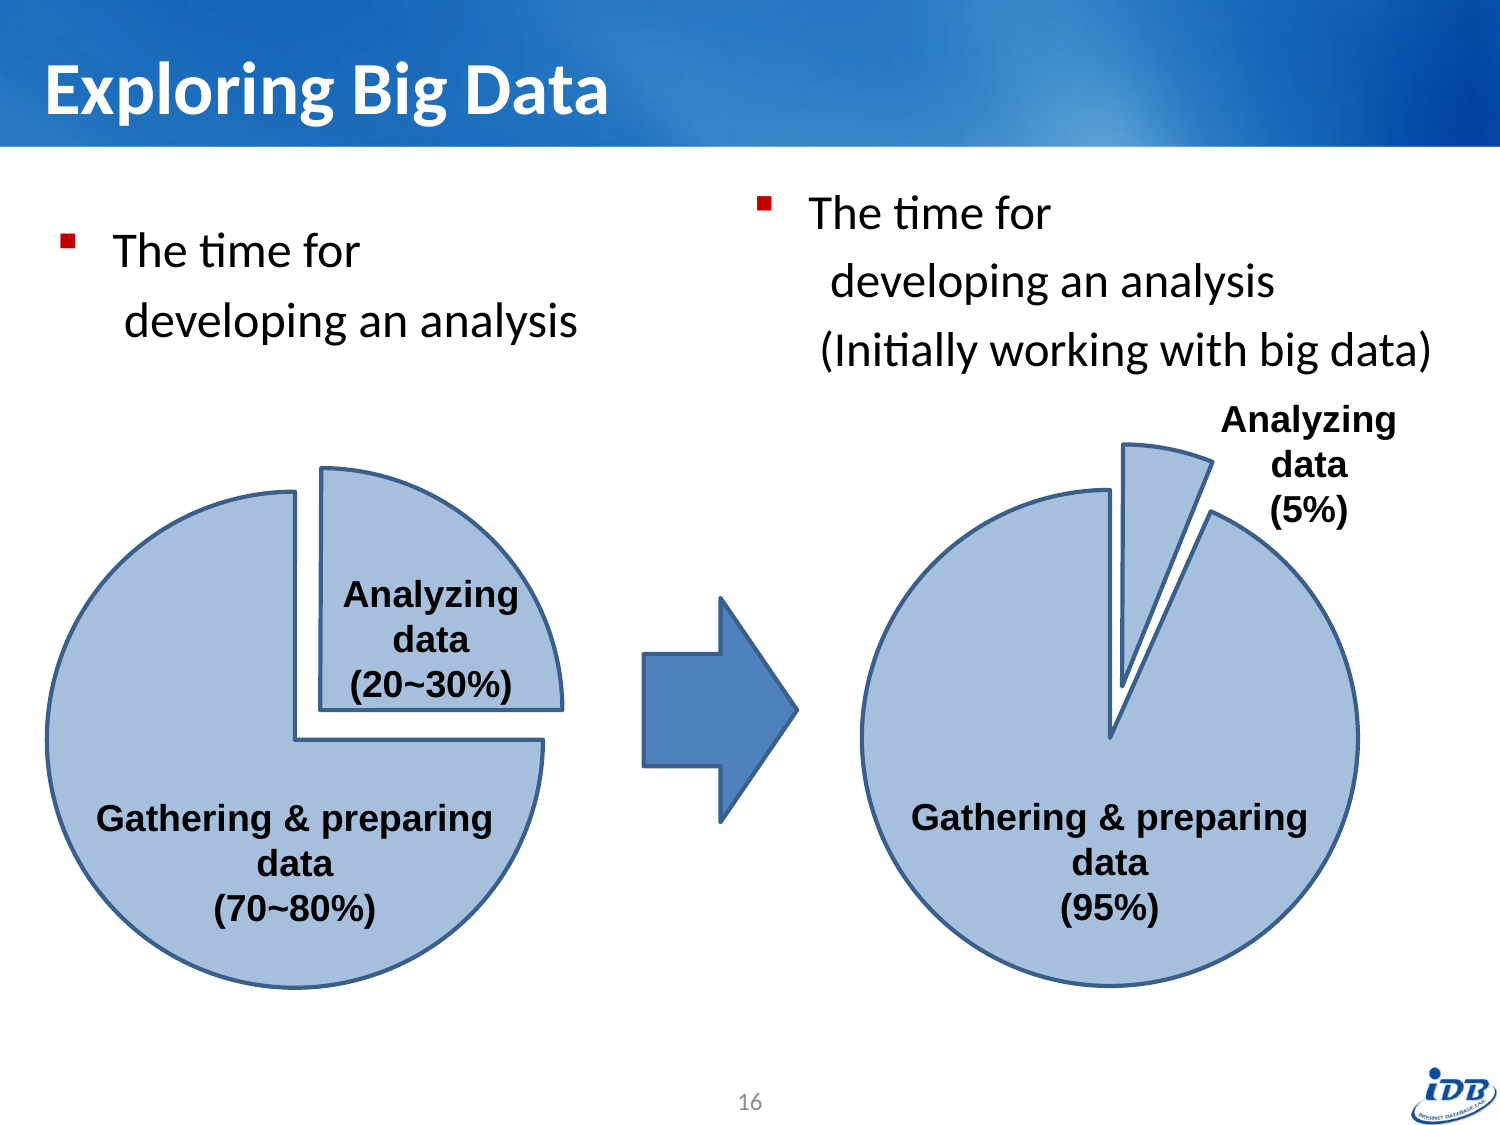

# Exploring Big Data
The time for
       developing an analysis
      (Initially working with big data)

The time for
      developing an analysis

Analyzing
data
(5%)

Analyzing
data
(20~30%)

Gathering & preparing
data
(95%)
Gathering & preparing
data
(70~80%)
16